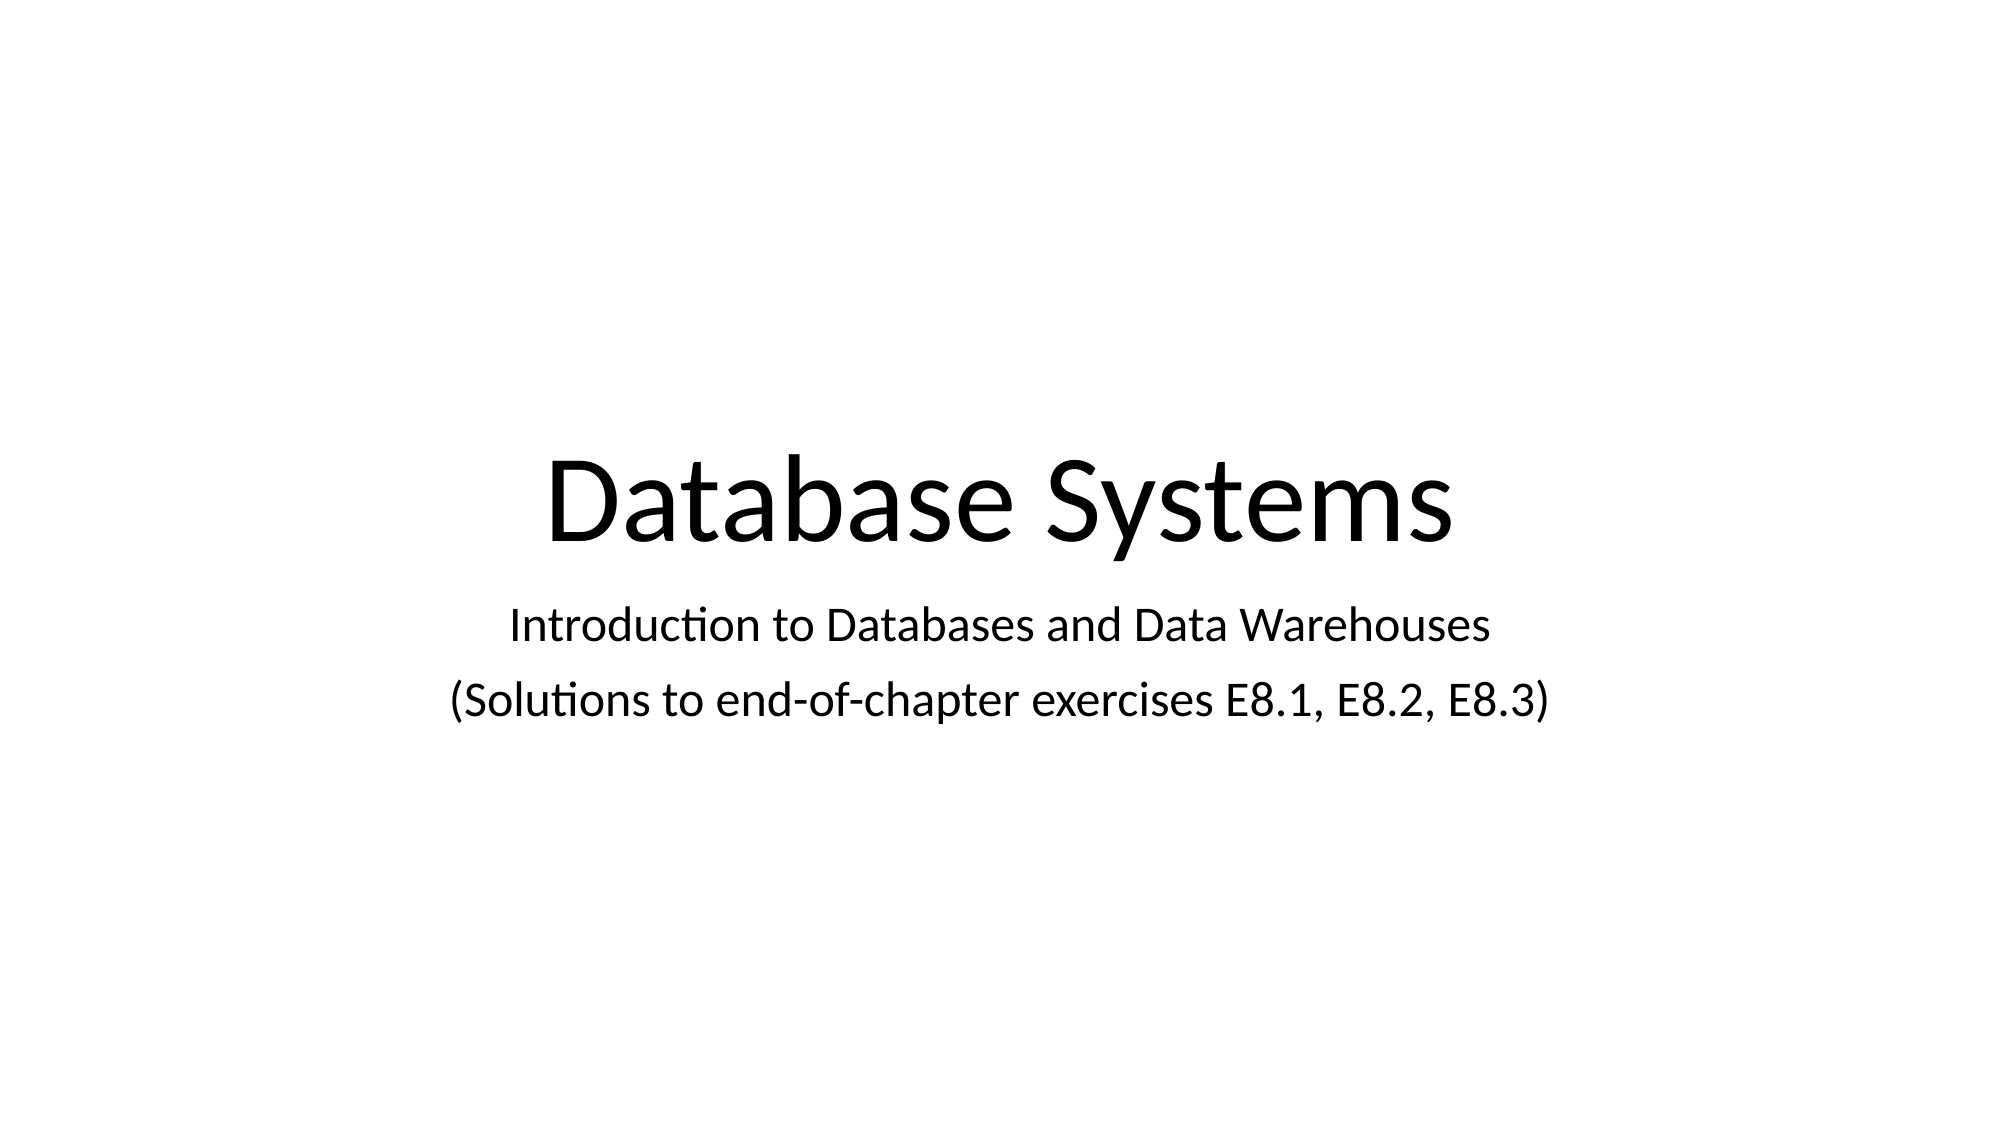

# Database Systems
Introduction to Databases and Data Warehouses
(Solutions to end-of-chapter exercises E8.1, E8.2, E8.3)